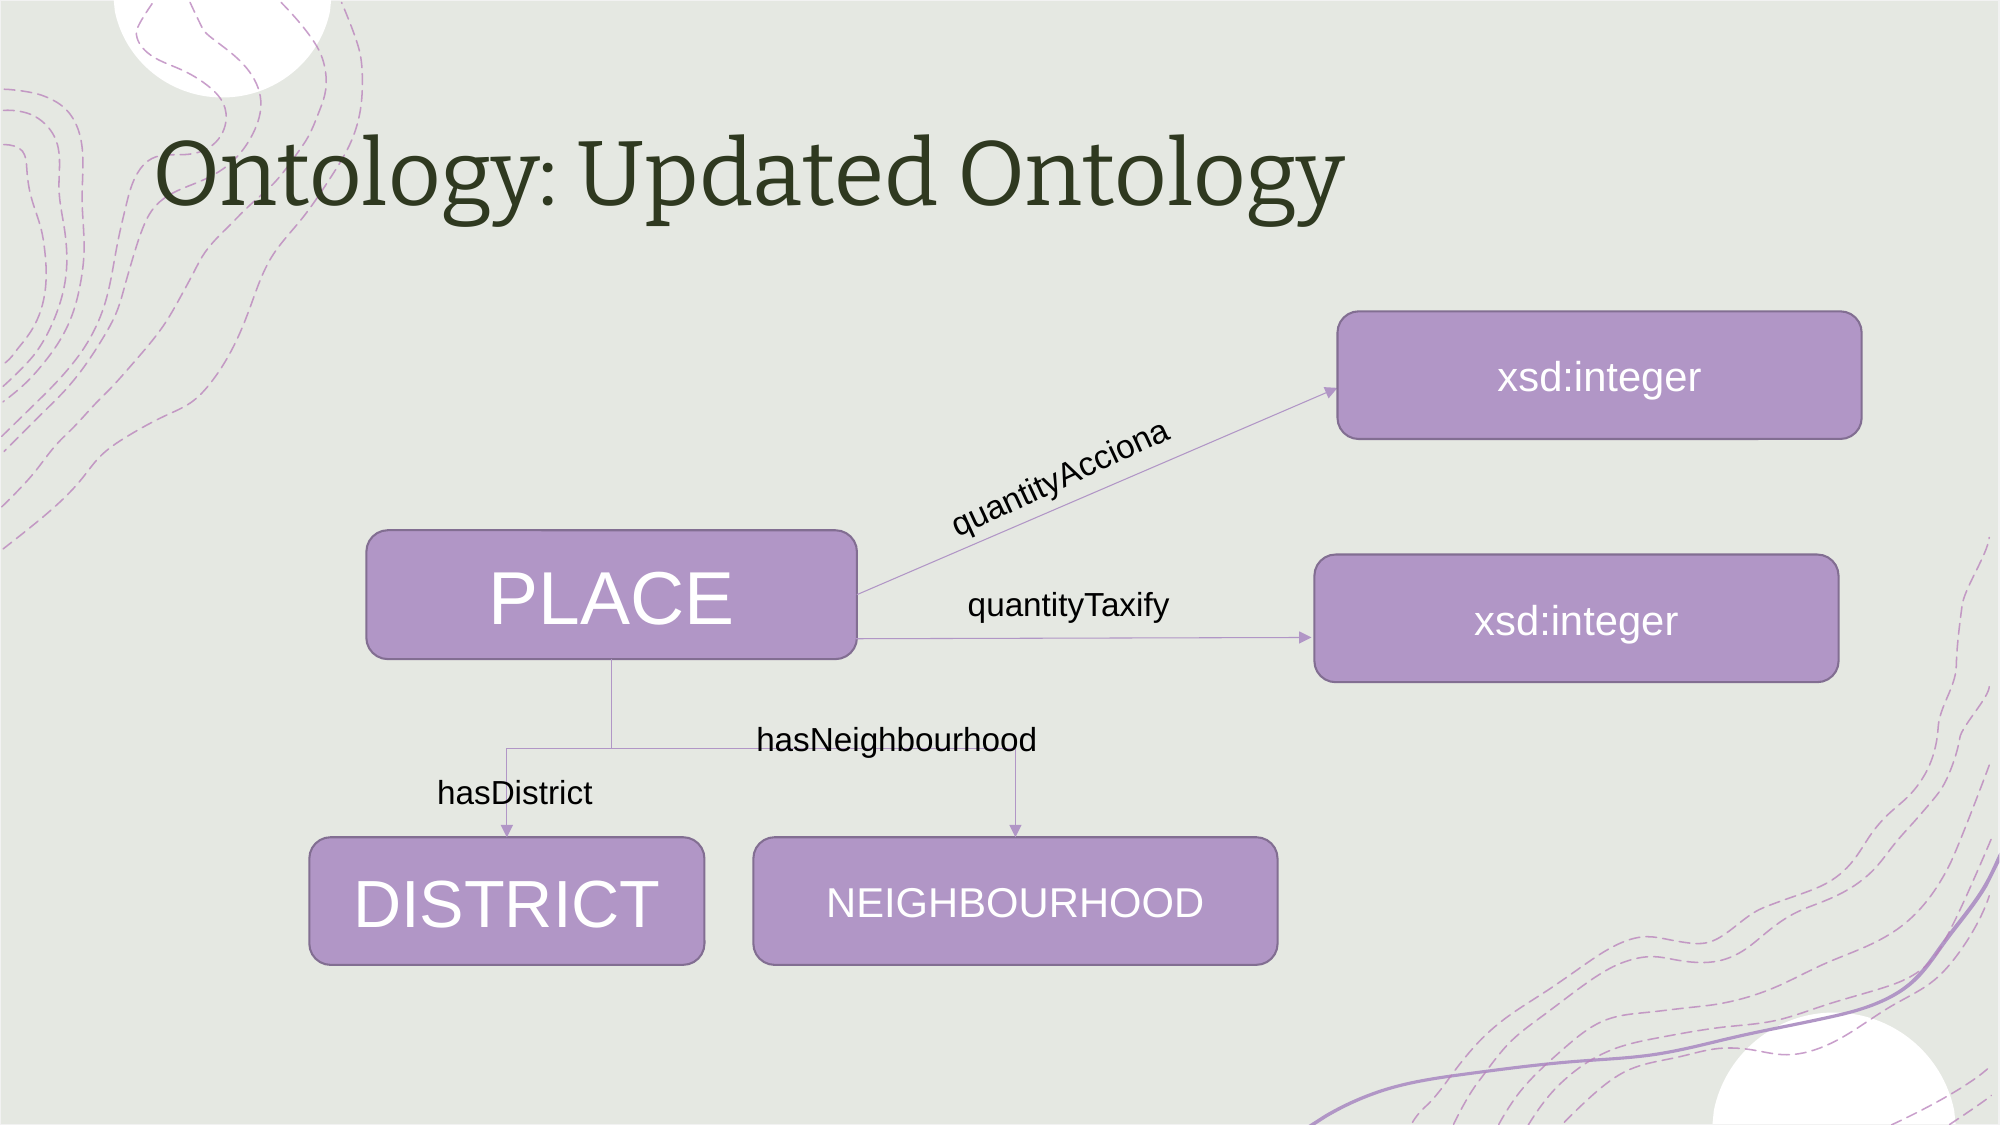

# Ontology: Updated Ontology
xsd:integer
quantityAcciona
PLACE
xsd:integer
quantityTaxify
hasNeighbourhood
hasDistrict
NEIGHBOURHOOD
DISTRICT